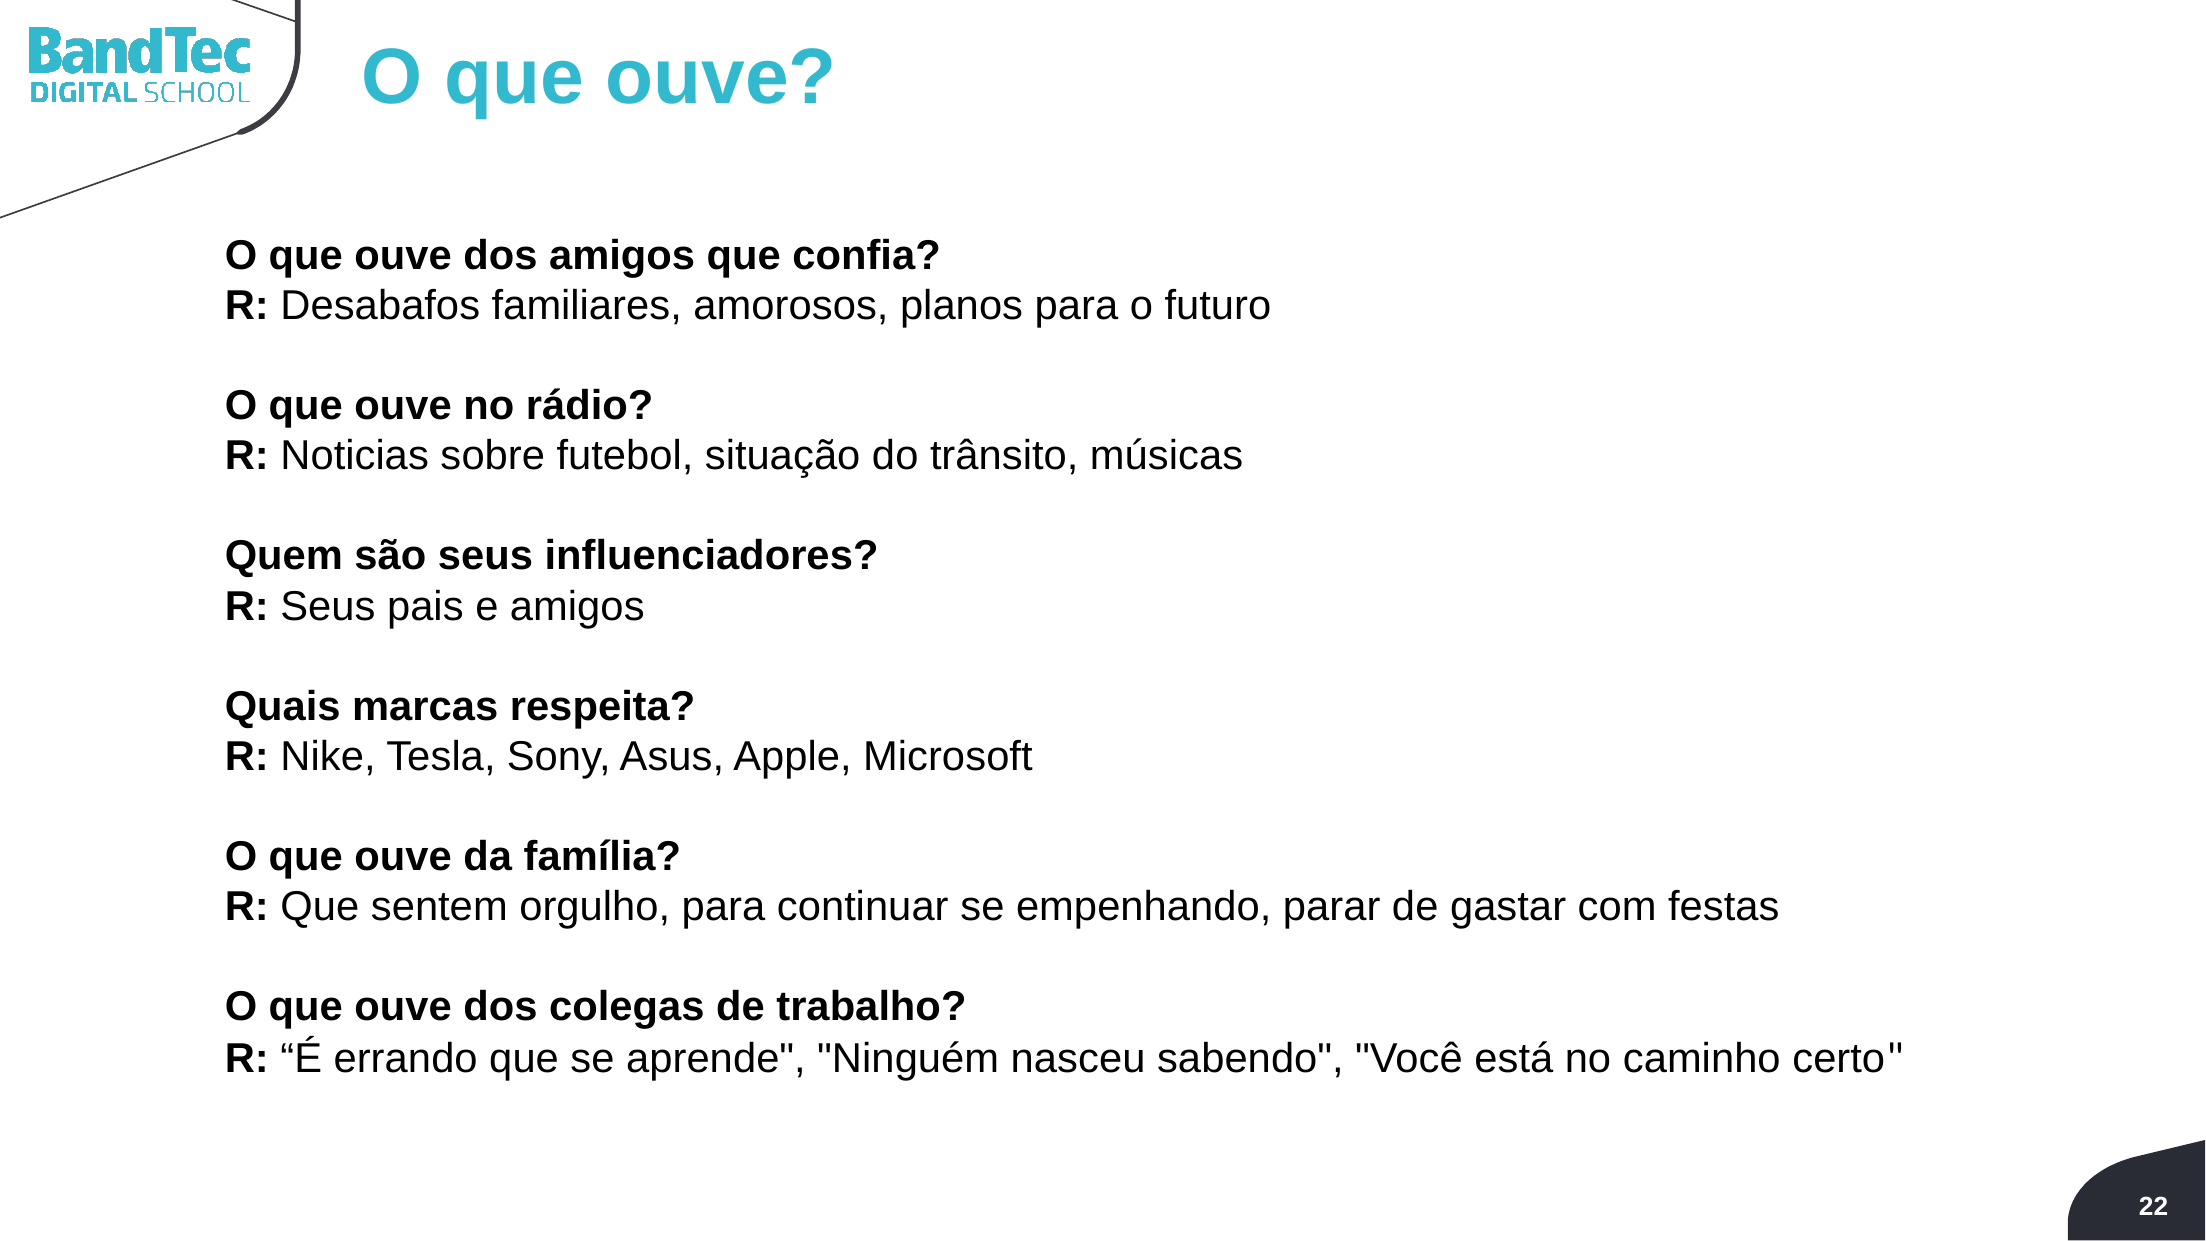

O que ouve?
O que ouve dos amigos que confia?
R: Desabafos familiares, amorosos, planos para o futuro

O que ouve no rádio?
R: Noticias sobre futebol, situação do trânsito, músicas

Quem são seus influenciadores?
R: Seus pais e amigos

Quais marcas respeita?
R: Nike, Tesla, Sony, Asus, Apple, Microsoft

O que ouve da família?
R: Que sentem orgulho, para continuar se empenhando, parar de gastar com festas

O que ouve dos colegas de trabalho?
R: “É errando que se aprende", "Ninguém nasceu sabendo", "Você está no caminho certo"
22